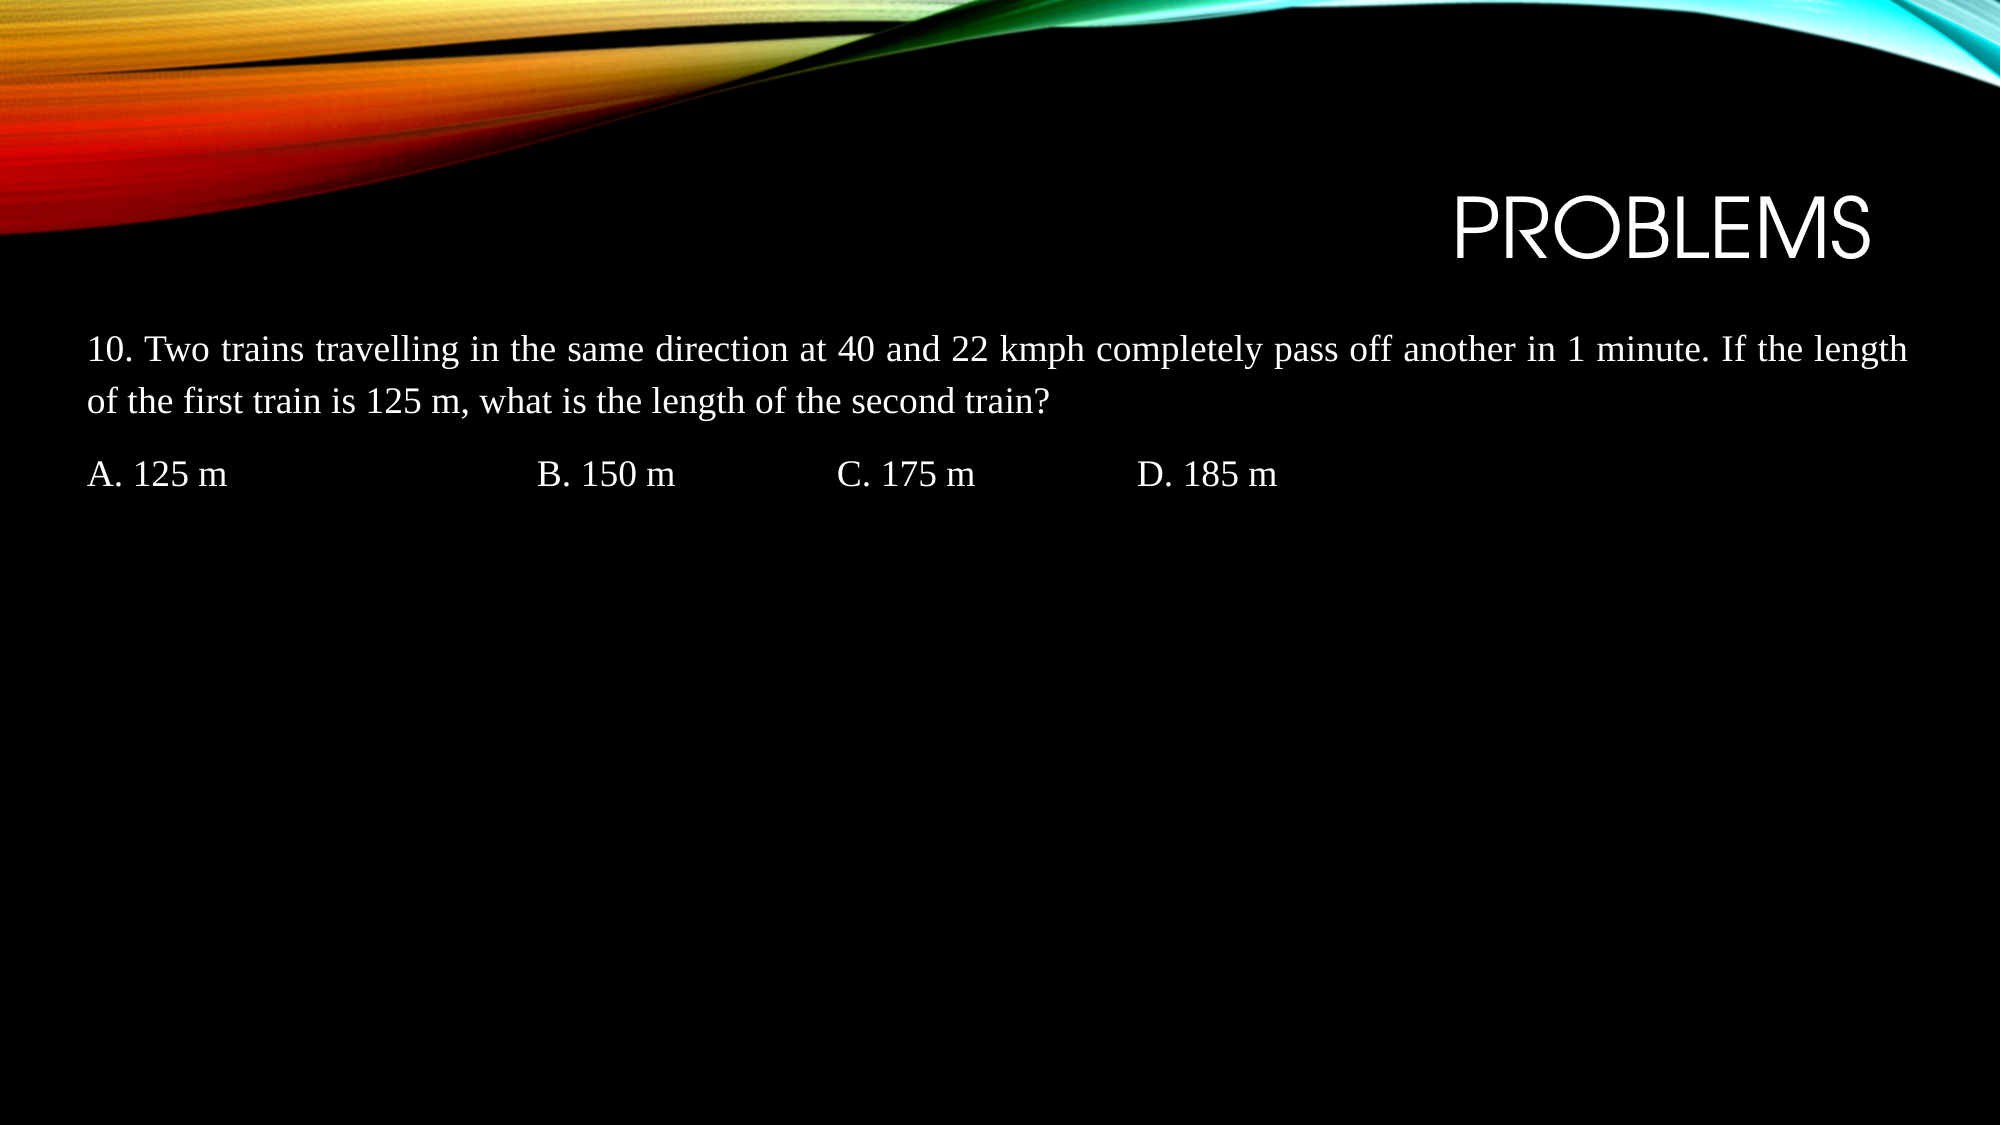

# problems
10. Two trains travelling in the same direction at 40 and 22 kmph completely pass off another in 1 minute. If the length of the first train is 125 m, what is the length of the second train?
A. 125 m 		B. 150 m 		C. 175 m 		D. 185 m